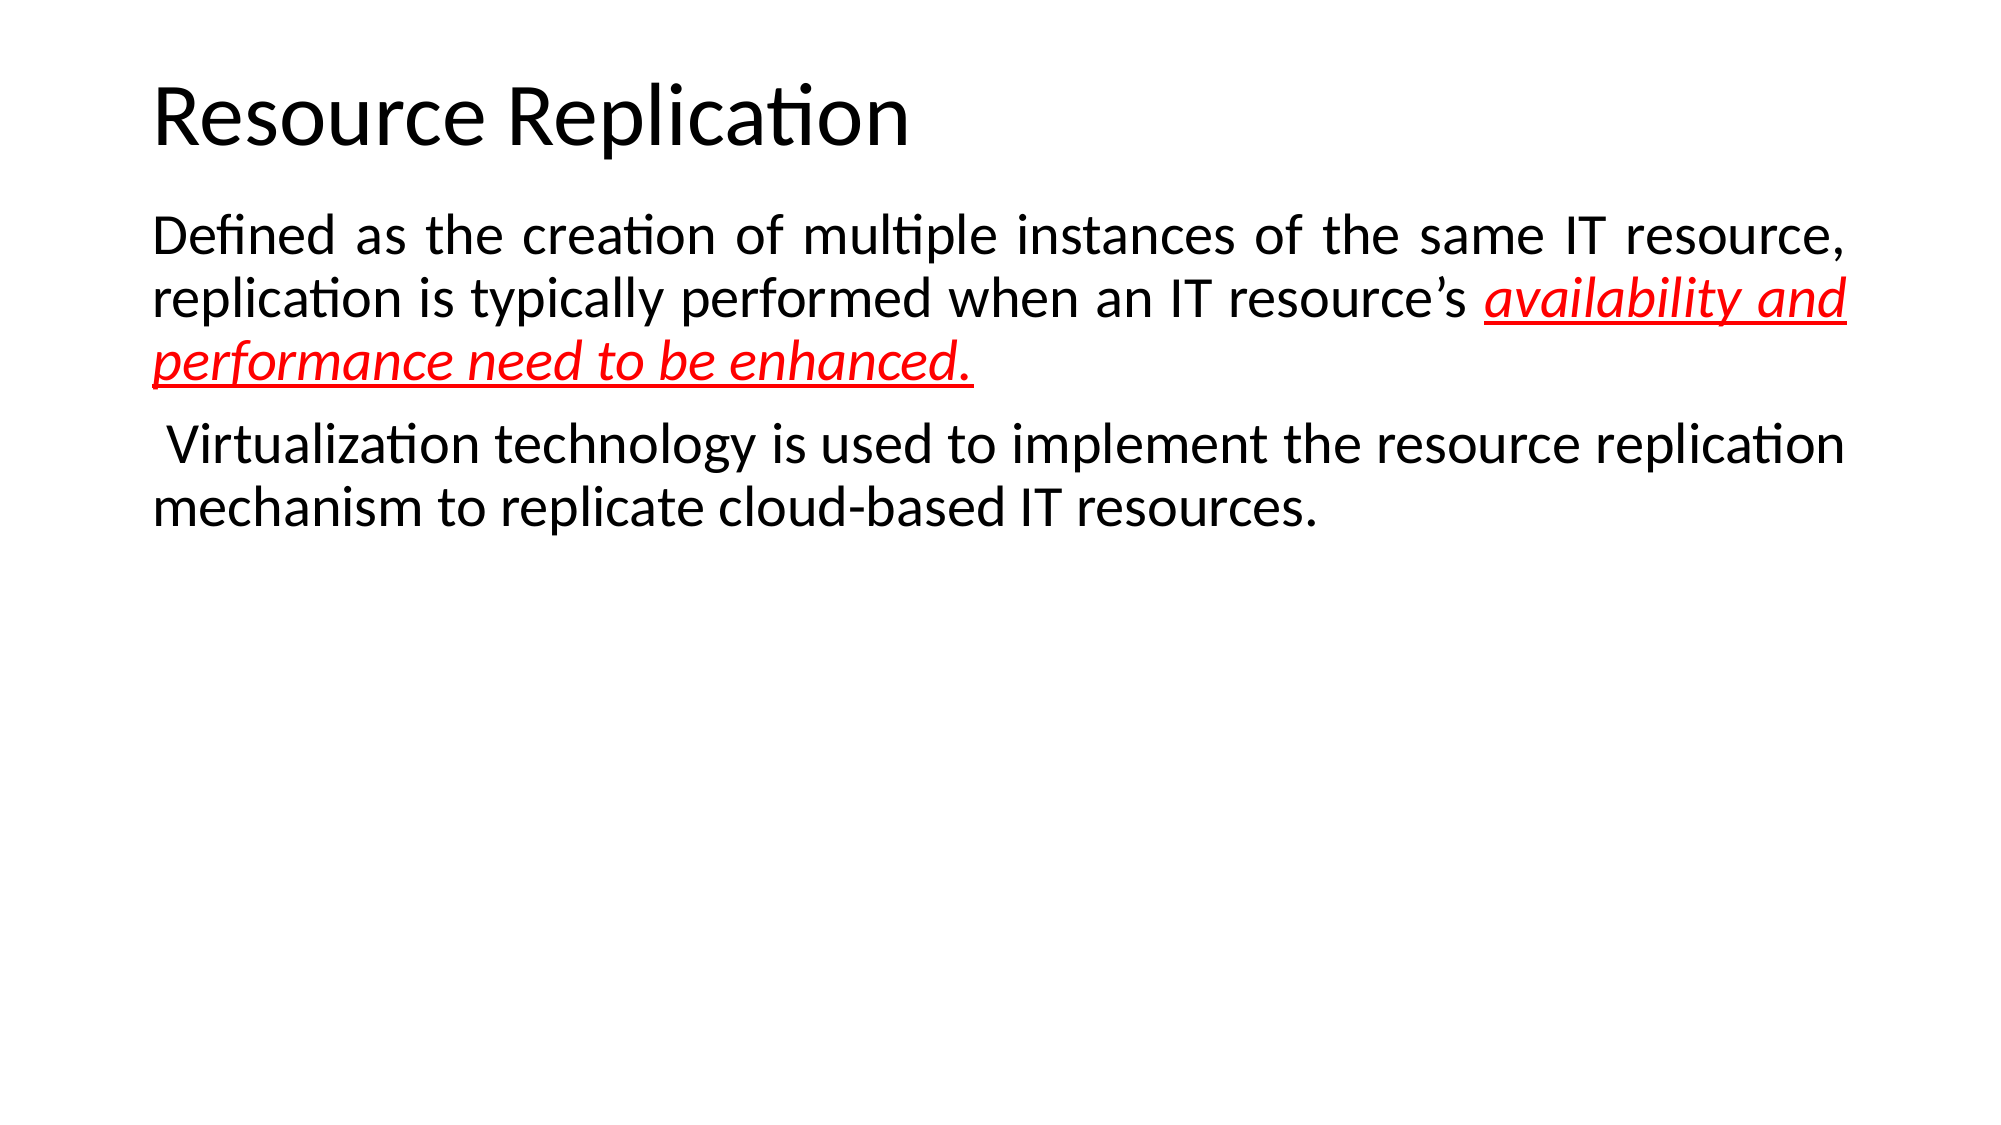

# Resource Replication
Defined as the creation of multiple instances of the same IT resource, replication is typically performed when an IT resource’s availability and performance need to be enhanced.
 Virtualization technology is used to implement the resource replication mechanism to replicate cloud-based IT resources.